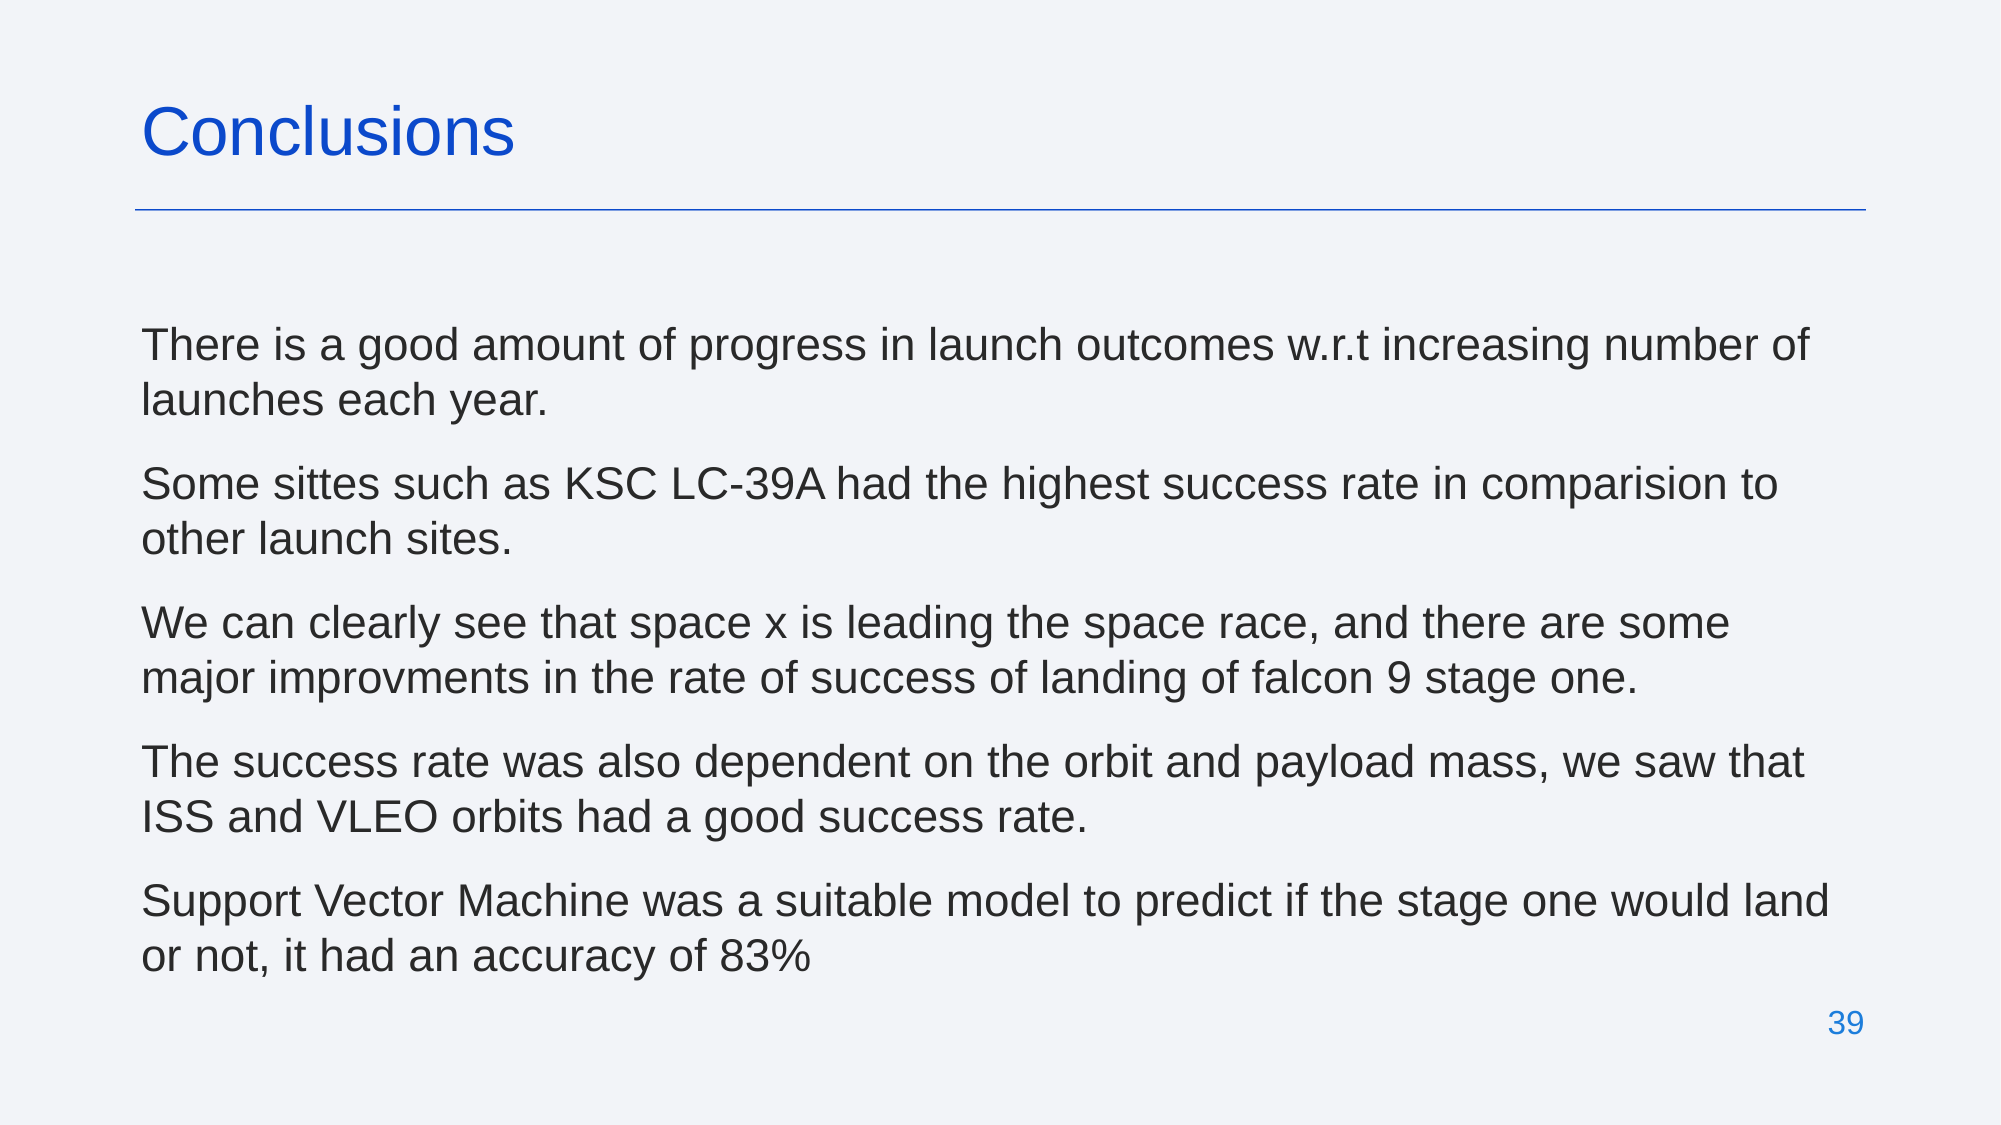

Conclusions
There is a good amount of progress in launch outcomes w.r.t increasing number of launches each year.
Some sittes such as KSC LC-39A had the highest success rate in comparision to other launch sites.
We can clearly see that space x is leading the space race, and there are some major improvments in the rate of success of landing of falcon 9 stage one.
The success rate was also dependent on the orbit and payload mass, we saw that ISS and VLEO orbits had a good success rate.
Support Vector Machine was a suitable model to predict if the stage one would land or not, it had an accuracy of 83%

39